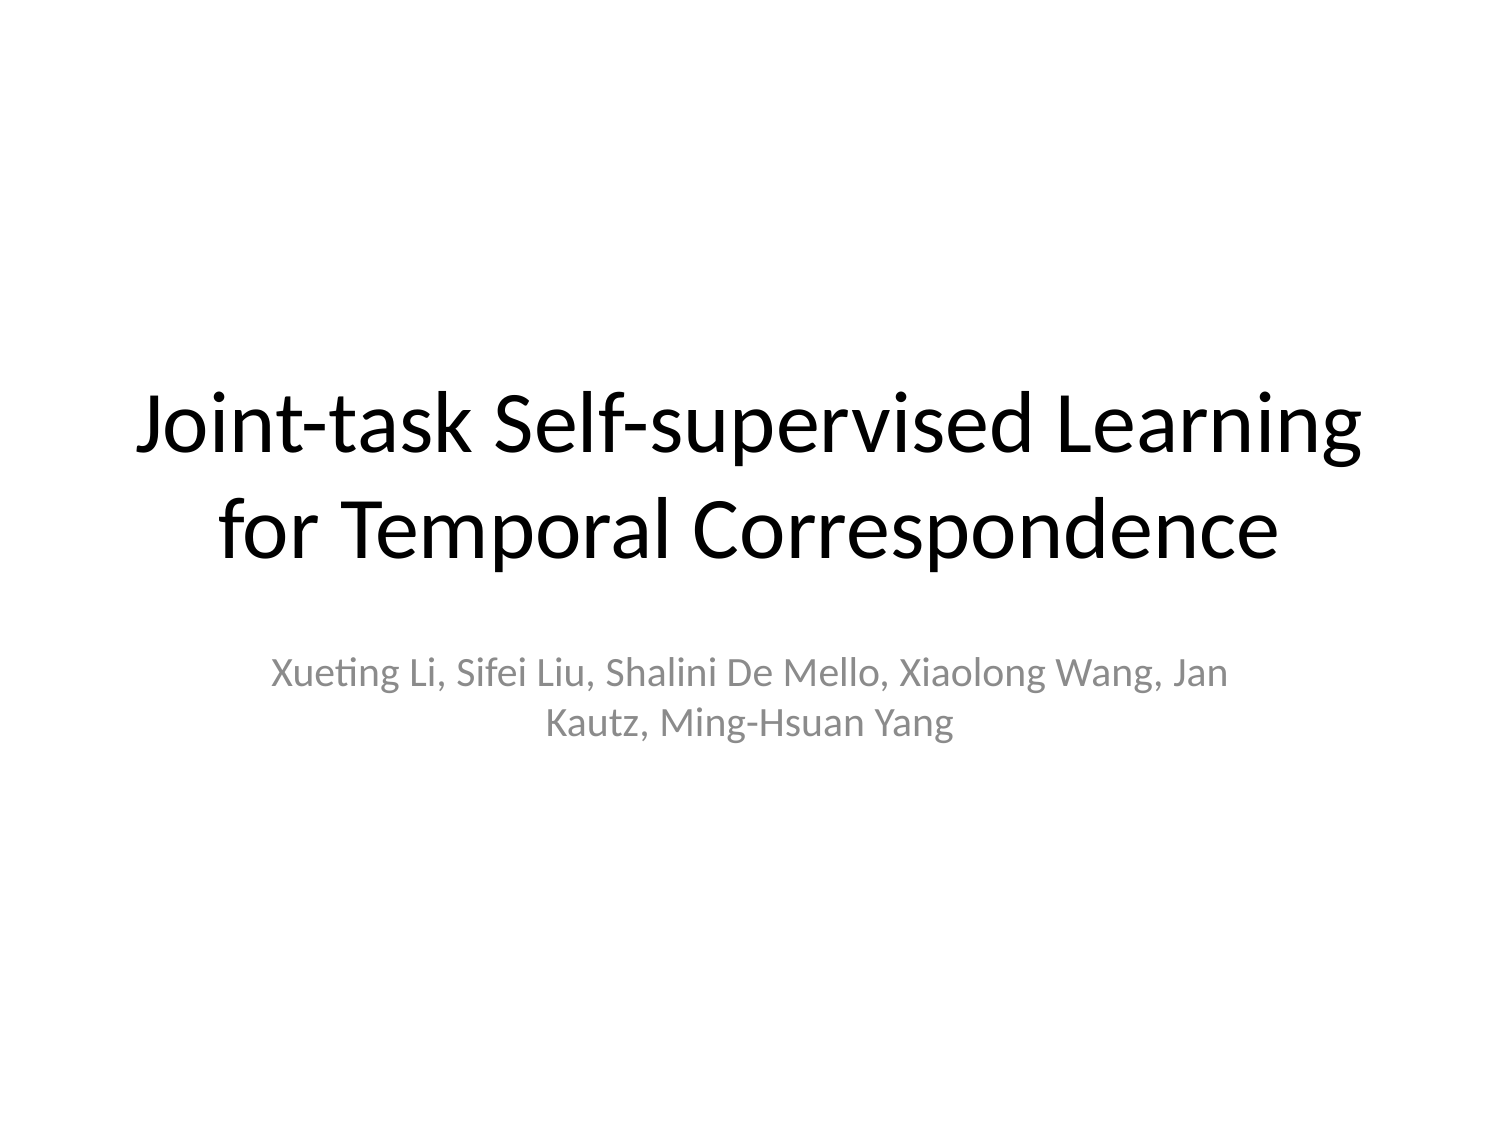

# Joint-task Self-supervised Learning for Temporal Correspondence
Xueting Li, Sifei Liu, Shalini De Mello, Xiaolong Wang, Jan Kautz, Ming-Hsuan Yang